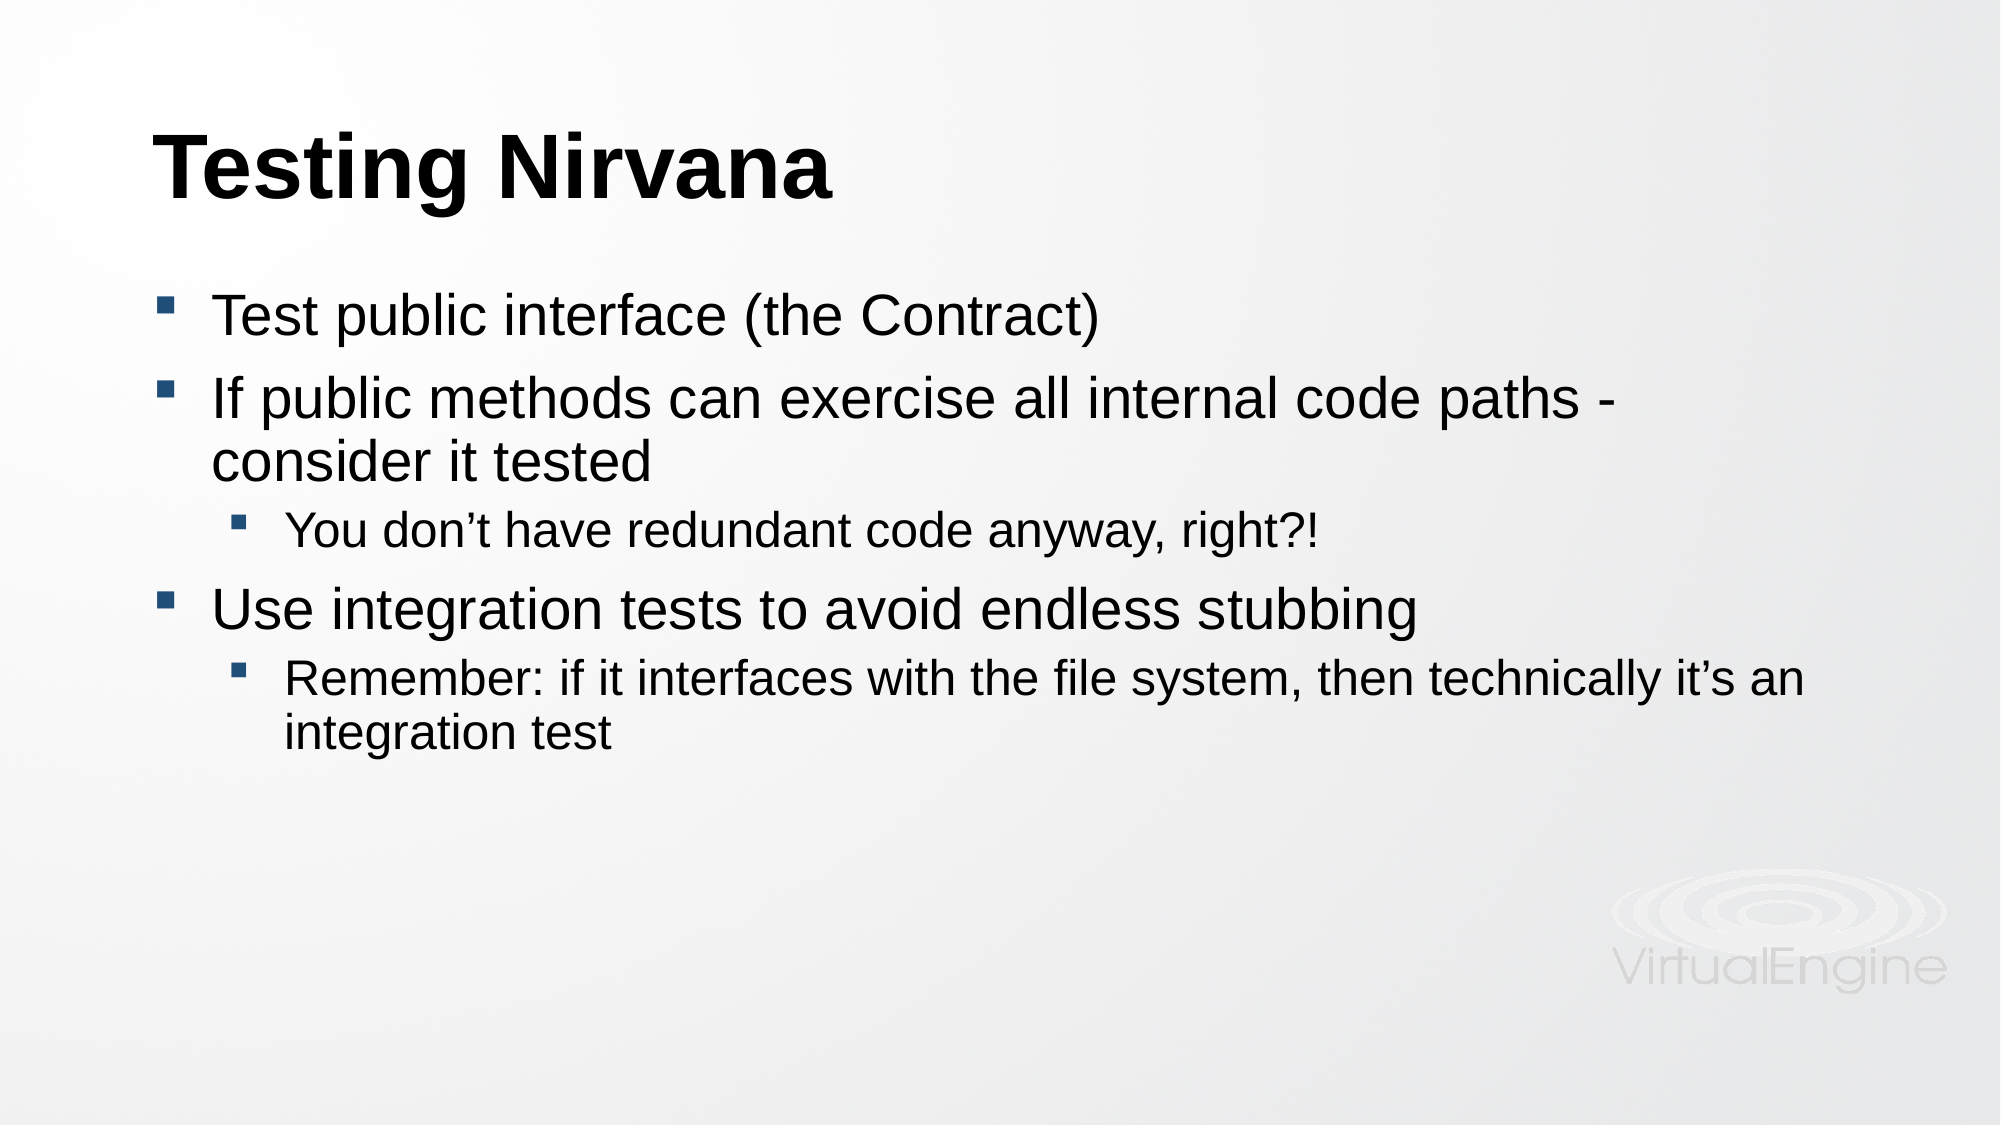

# Testing Nirvana
Test public interface (the Contract)
If public methods can exercise all internal code paths - consider it tested
You don’t have redundant code anyway, right?!
Use integration tests to avoid endless stubbing
Remember: if it interfaces with the file system, then technically it’s an integration test